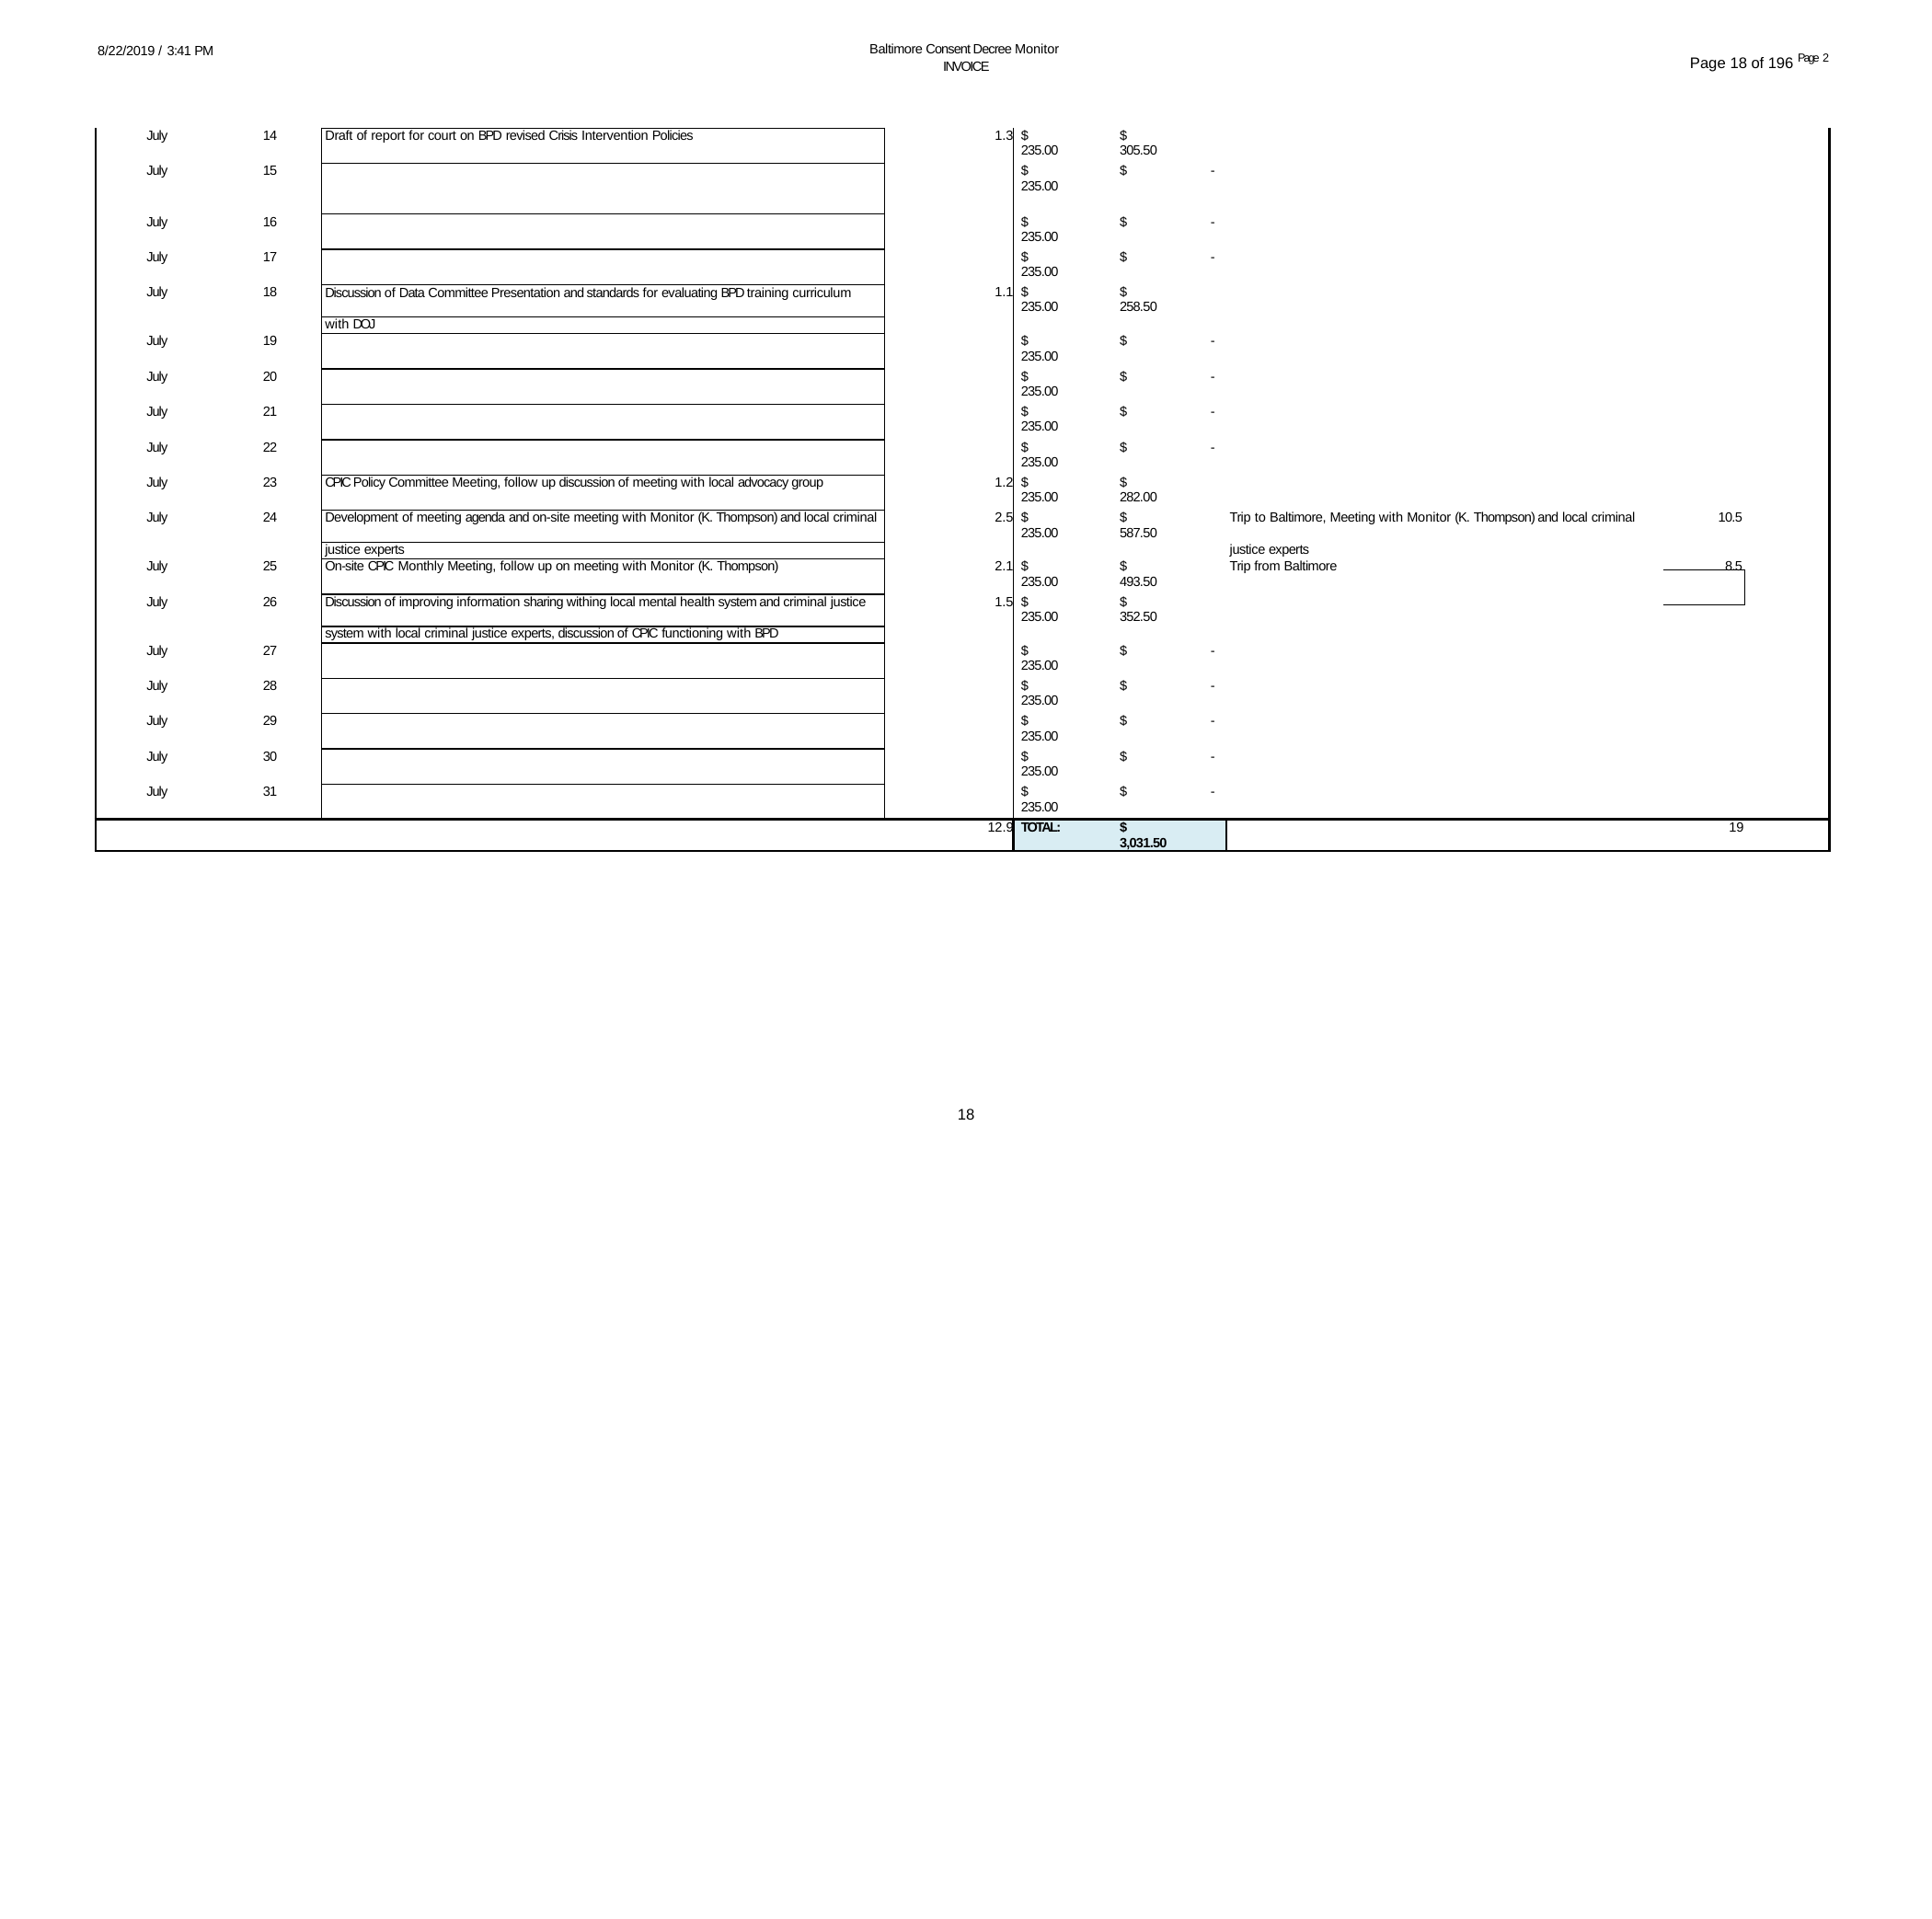

Baltimore Consent Decree Monitor  INVOICE
8/22/2019 / 3:41 PM
Page 18 of 196 Page 2
| July | 14 | Draft of report for court on BPD revised Crisis Intervention Policies | 1.3 | $ 235.00 | $ 305.50 |  |  |
| --- | --- | --- | --- | --- | --- | --- | --- |
| July | 15 |  |  | $ 235.00 | $ - |  |  |
| July | 16 |  |  | $ 235.00 | $ - |  |  |
| July | 17 |  |  | $ 235.00 | $ - |  |  |
| July | 18 | Discussion of Data Committee Presentation and standards for evaluating BPD training curriculum | 1.1 | $ 235.00 | $ 258.50 |  |  |
|  |  | with DOJ |  |  |  |  |  |
| July | 19 |  |  | $ 235.00 | $ - |  |  |
| July | 20 |  |  | $ 235.00 | $ - |  |  |
| July | 21 |  |  | $ 235.00 | $ - |  |  |
| July | 22 |  |  | $ 235.00 | $ - |  |  |
| July | 23 | CPIC Policy Committee Meeting, follow up discussion of meeting with local advocacy group | 1.2 | $ 235.00 | $ 282.00 |  |  |
| July | 24 | Development of meeting agenda and on-site meeting with Monitor (K. Thompson) and local criminal | 2.5 | $ 235.00 | $ 587.50 | Trip to Baltimore, Meeting with Monitor (K. Thompson) and local criminal | 10.5 |
|  |  | justice experts |  |  |  | justice experts |  |
| July | 25 | On-site CPIC Monthly Meeting, follow up on meeting with Monitor (K. Thompson) | 2.1 | $ 235.00 | $ 493.50 | Trip from Baltimore | 8.5 |
| July | 26 | Discussion of improving information sharing withing local mental health system and criminal justice | 1.5 | $ 235.00 | $ 352.50 |  |  |
|  |  | system with local criminal justice experts, discussion of CPIC functioning with BPD |  |  |  |  |  |
| July | 27 |  |  | $ 235.00 | $ - |  |  |
| July | 28 |  |  | $ 235.00 | $ - |  |  |
| July | 29 |  |  | $ 235.00 | $ - |  |  |
| July | 30 |  |  | $ 235.00 | $ - |  |  |
| July | 31 |  |  | $ 235.00 | $ - |  |  |
| 12.9 |  |  |  | TOTAL: | $ 3,031.50 | 19 |  |

18